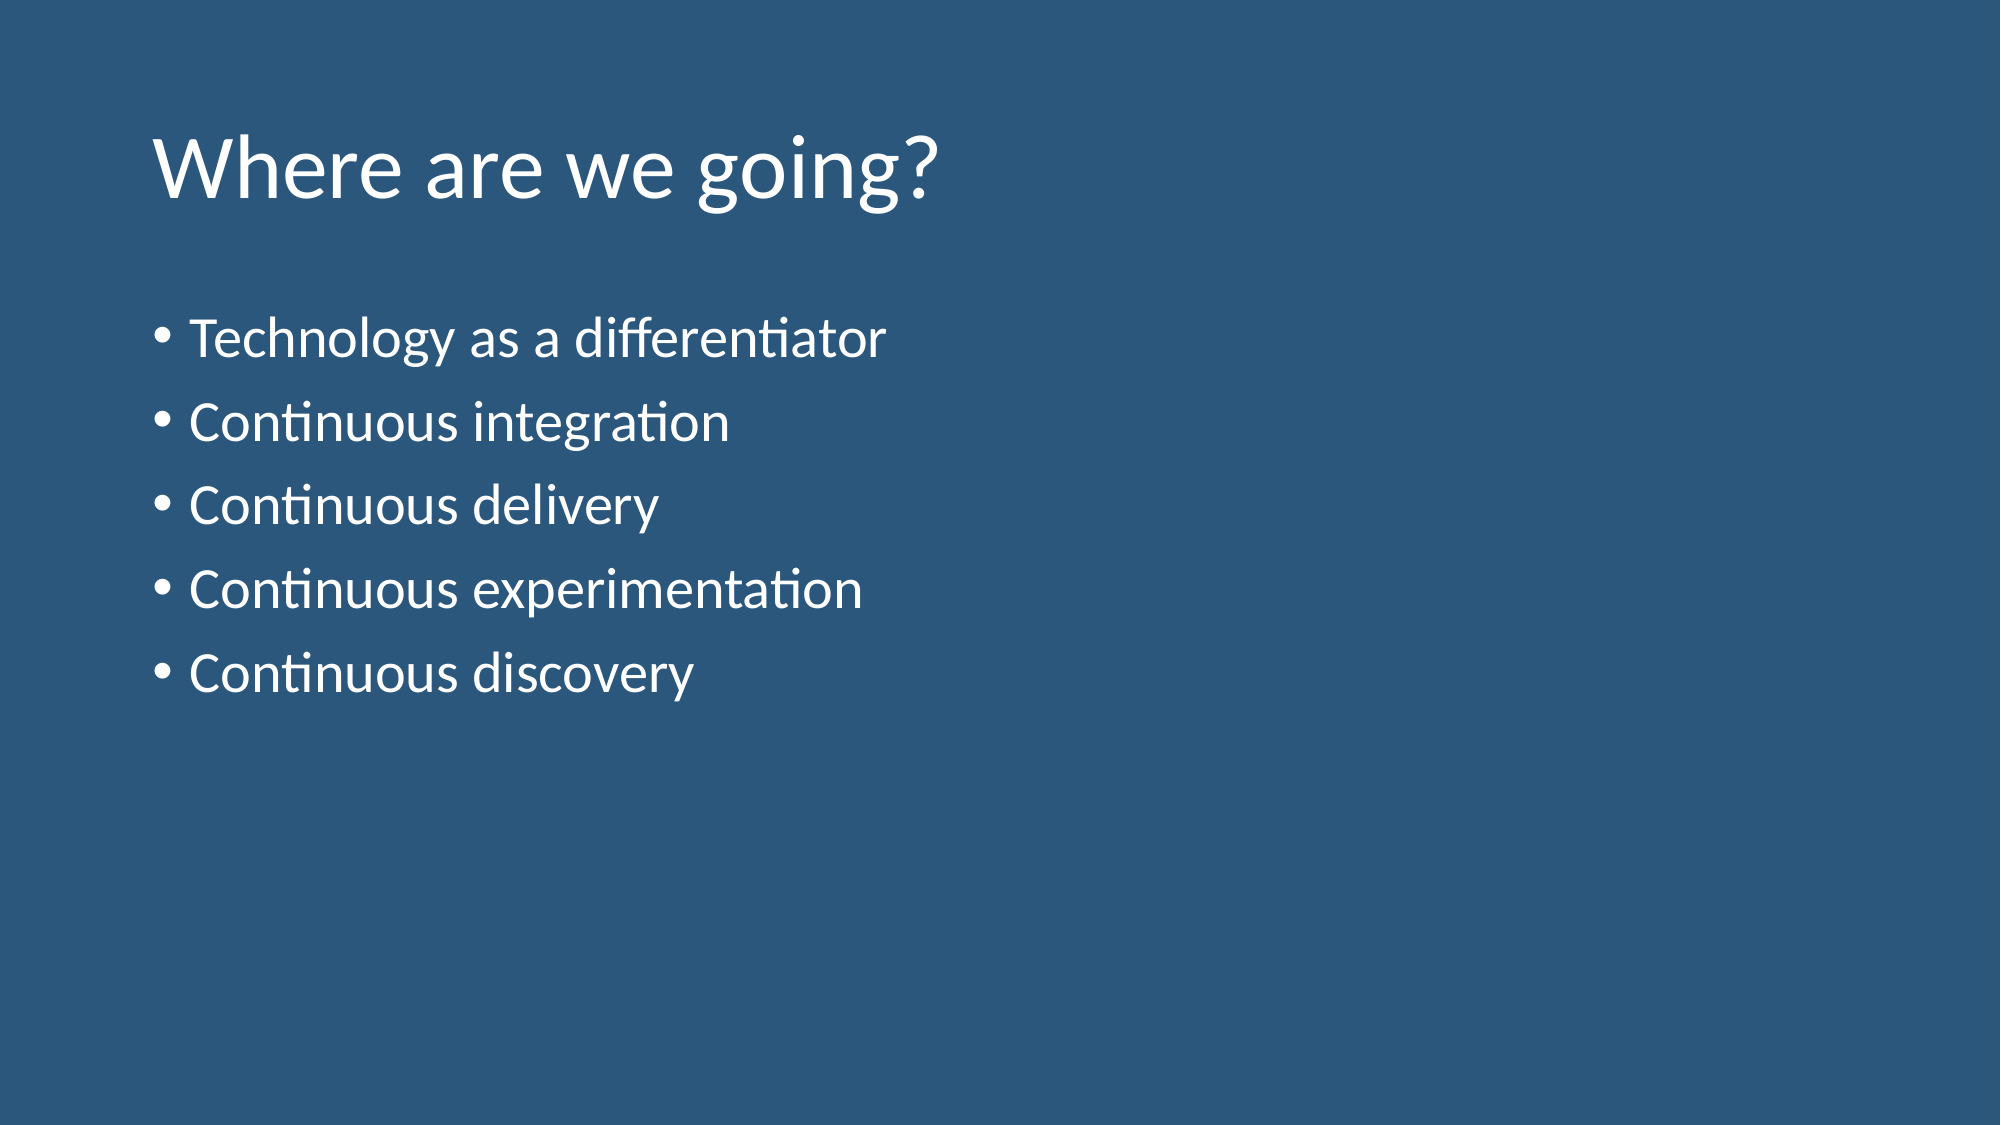

# Where are we going?
Technology as a differentiator
Continuous integration
Continuous delivery
Continuous experimentation
Continuous discovery